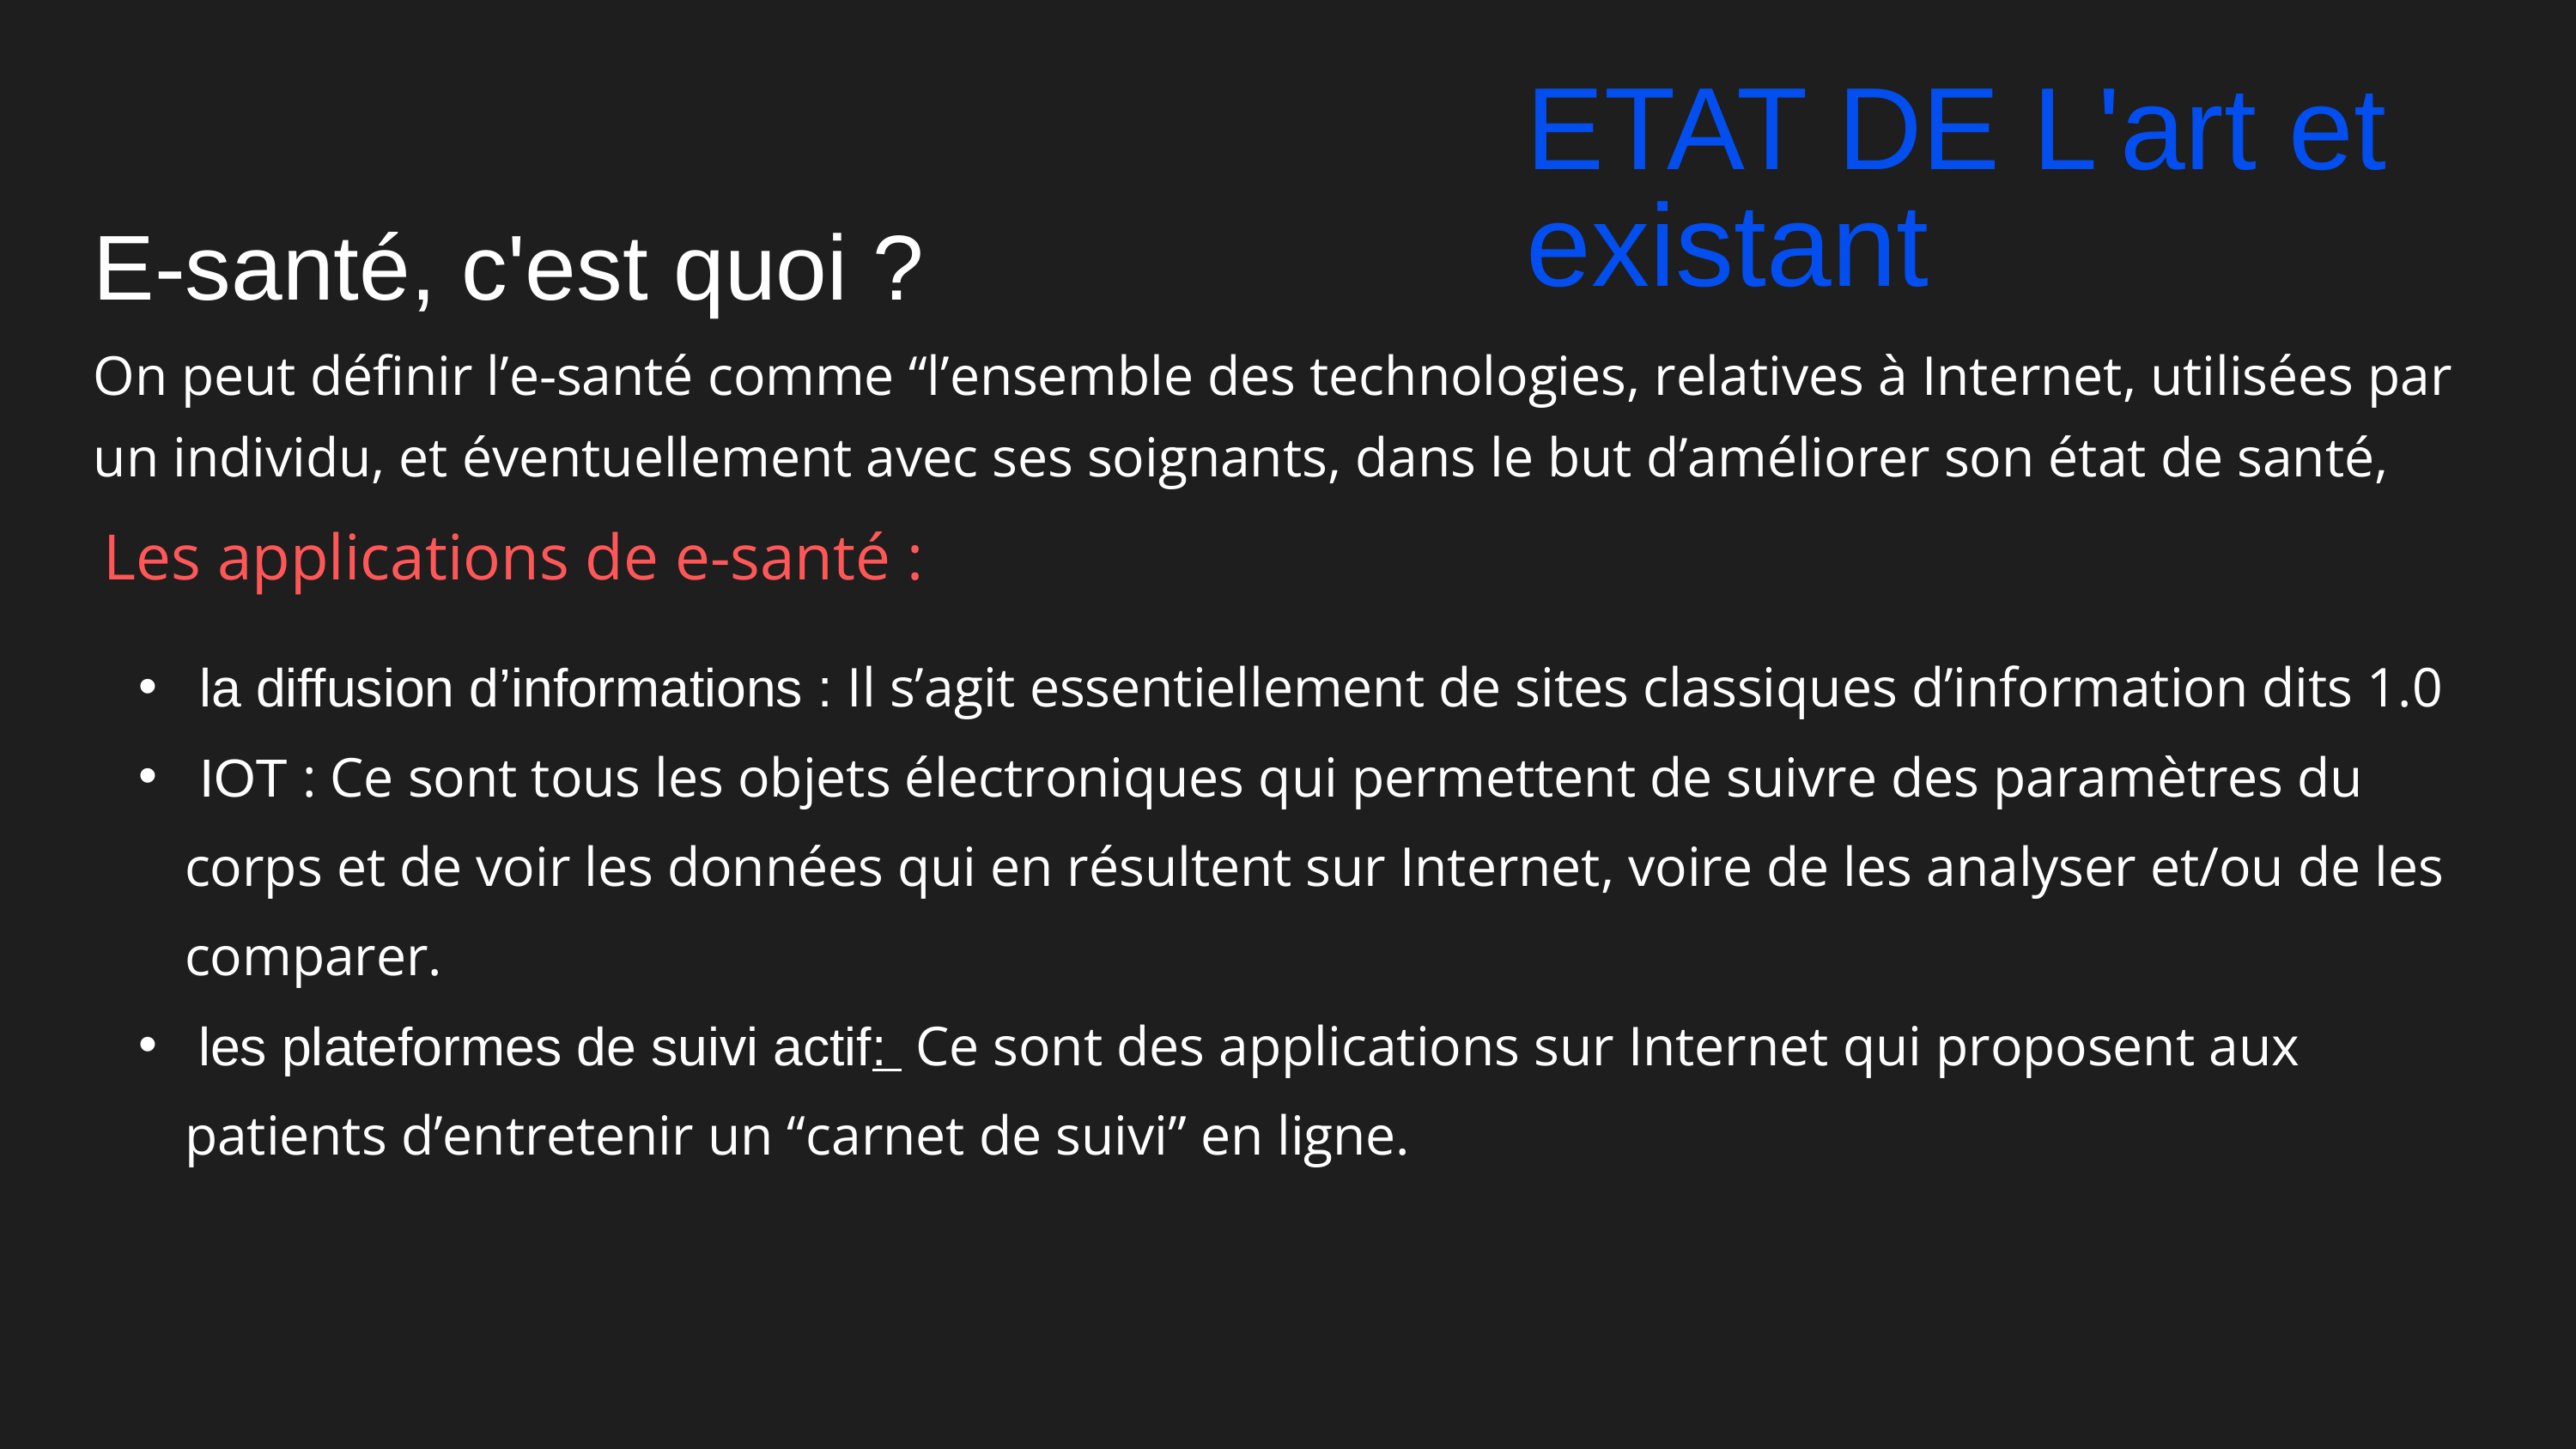

ETAT DE L'art et existant

E-santé, c'est quoi ?

On peut définir l’e-santé comme “l’ensemble des technologies, relatives à Internet, utilisées par un individu, et éventuellement avec ses soignants, dans le but d’améliorer son état de santé,

Les applications de e-santé :
 la diffusion d’informations : Il s’agit essentiellement de sites classiques d’information dits 1.0
 IOT : Ce sont tous les objets électroniques qui permettent de suivre des paramètres du corps et de voir les données qui en résultent sur Internet, voire de les analyser et/ou de les comparer.
 les plateformes de suivi actif:  Ce sont des applications sur Internet qui proposent aux patients d’entretenir un “carnet de suivi” en ligne.